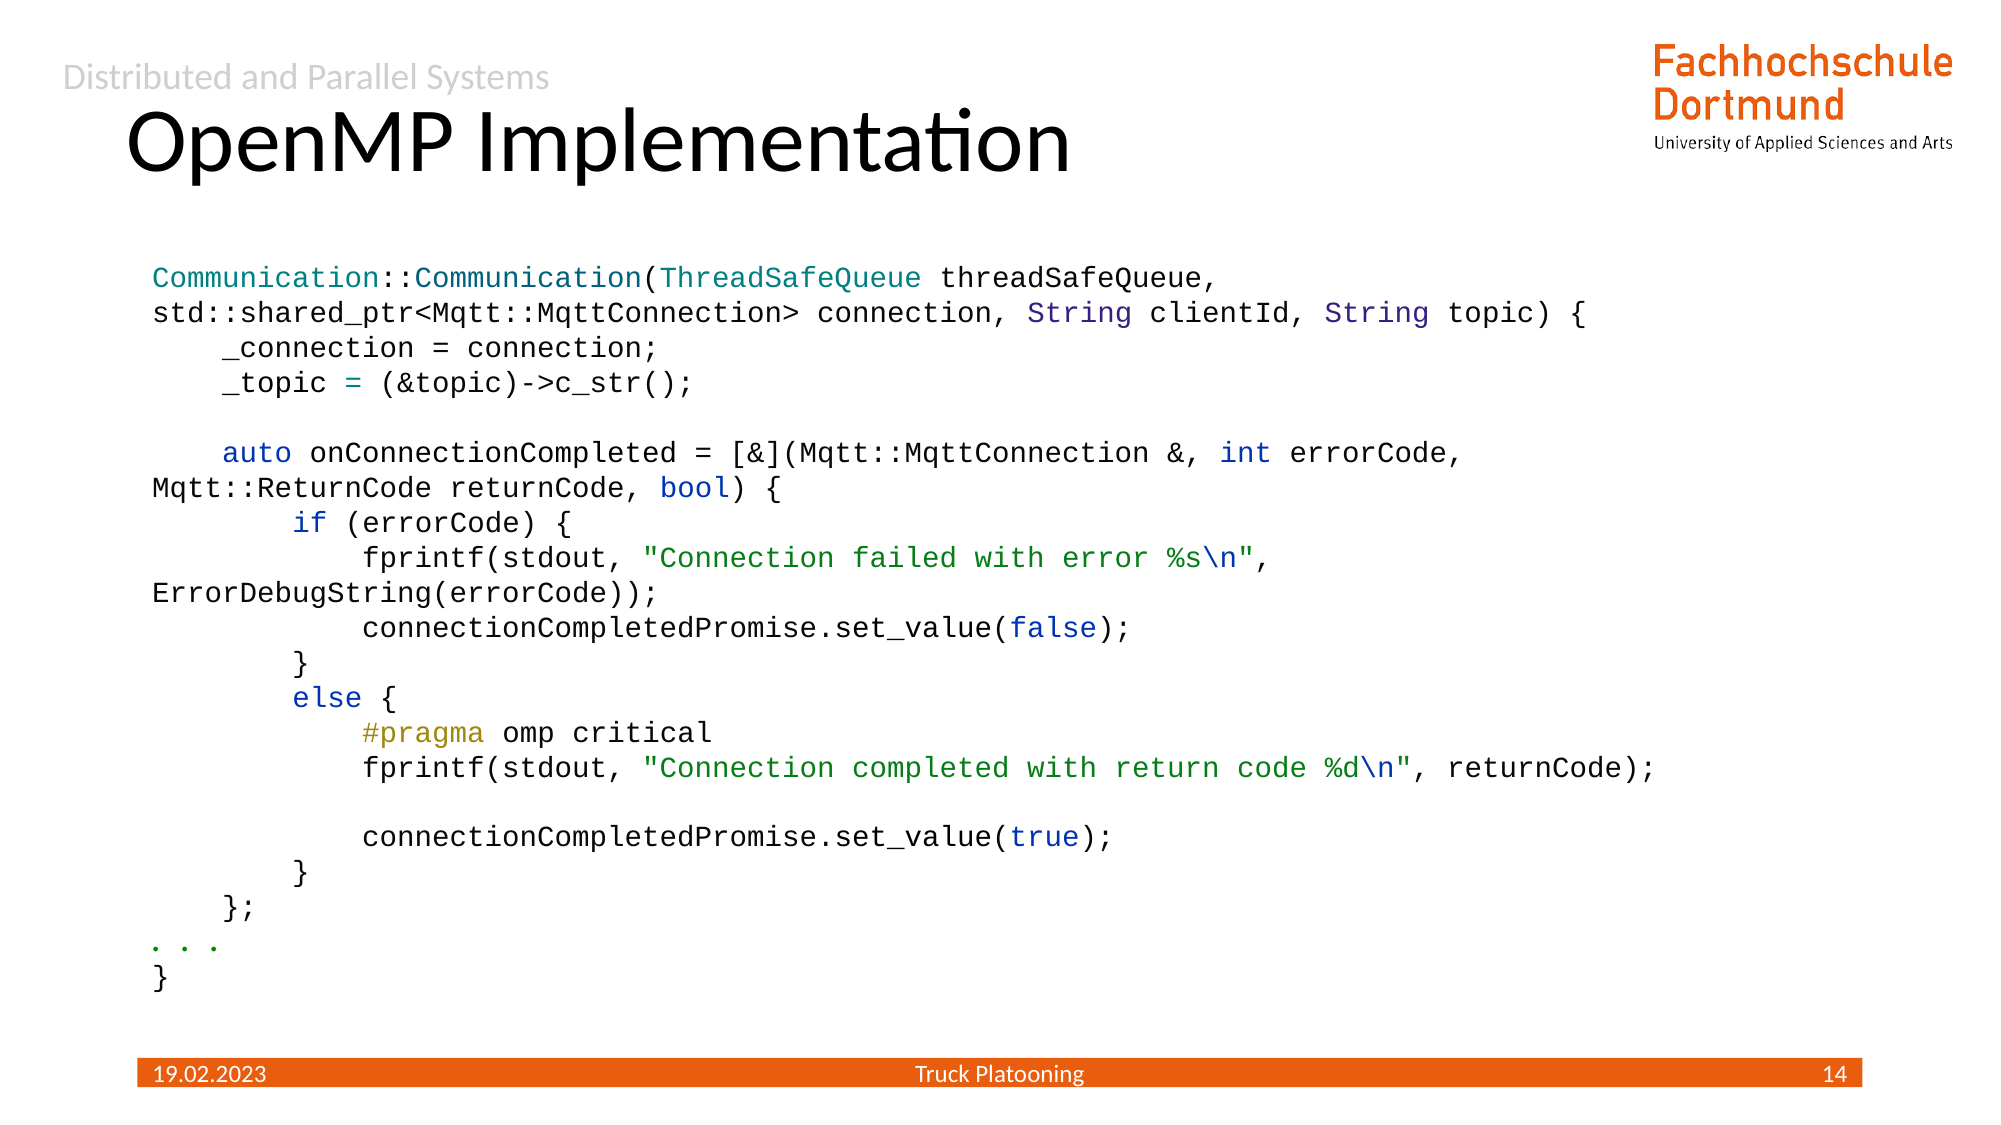

# OpenMP Implementation
Communication::Communication(ThreadSafeQueue threadSafeQueue, std::shared_ptr<Mqtt::MqttConnection> connection, String clientId, String topic) {
    _connection = connection;
    _topic = (&topic)->c_str();
    auto onConnectionCompleted = [&](Mqtt::MqttConnection &, int errorCode, Mqtt::ReturnCode returnCode, bool) {
        if (errorCode) {
            fprintf(stdout, "Connection failed with error %s\n", ErrorDebugString(errorCode));
            connectionCompletedPromise.set_value(false);
        }
        else {
            #pragma omp critical
            fprintf(stdout, "Connection completed with return code %d\n", returnCode);
            connectionCompletedPromise.set_value(true);
        }
    };
.   .   .
}
19.02.2023
Truck Platooning
14